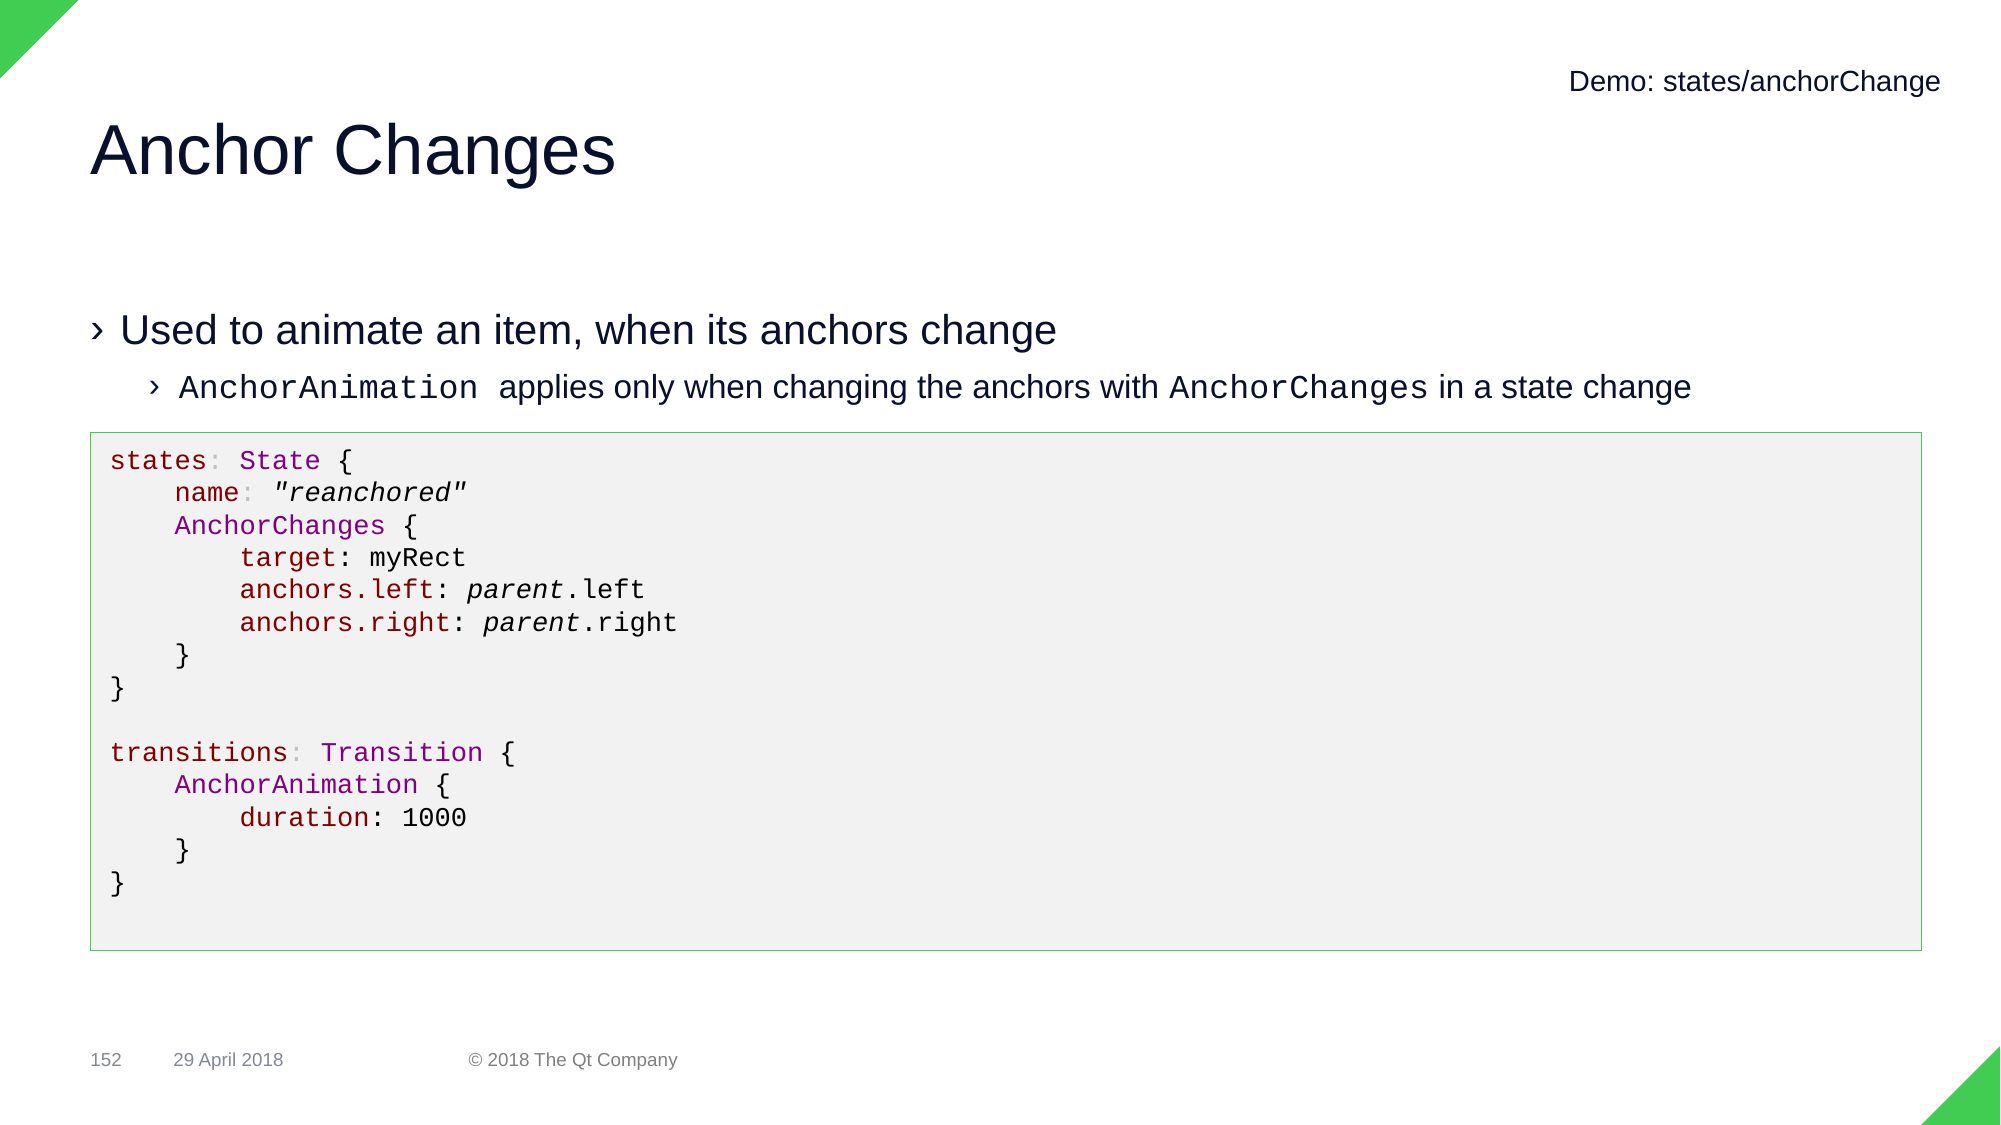

Demo: states/anchorChange
# Anchor Changes
Used to animate an item, when its anchors change
AnchorAnimation applies only when changing the anchors with AnchorChanges in a state change

states: State {
    name: "reanchored"
    AnchorChanges {
        target: myRect
        anchors.left: parent.left
        anchors.right: parent.right
    }
}

transitions: Transition {
    AnchorAnimation {
        duration: 1000
    }
}
152
© 2018 The Qt Company
29 April 2018